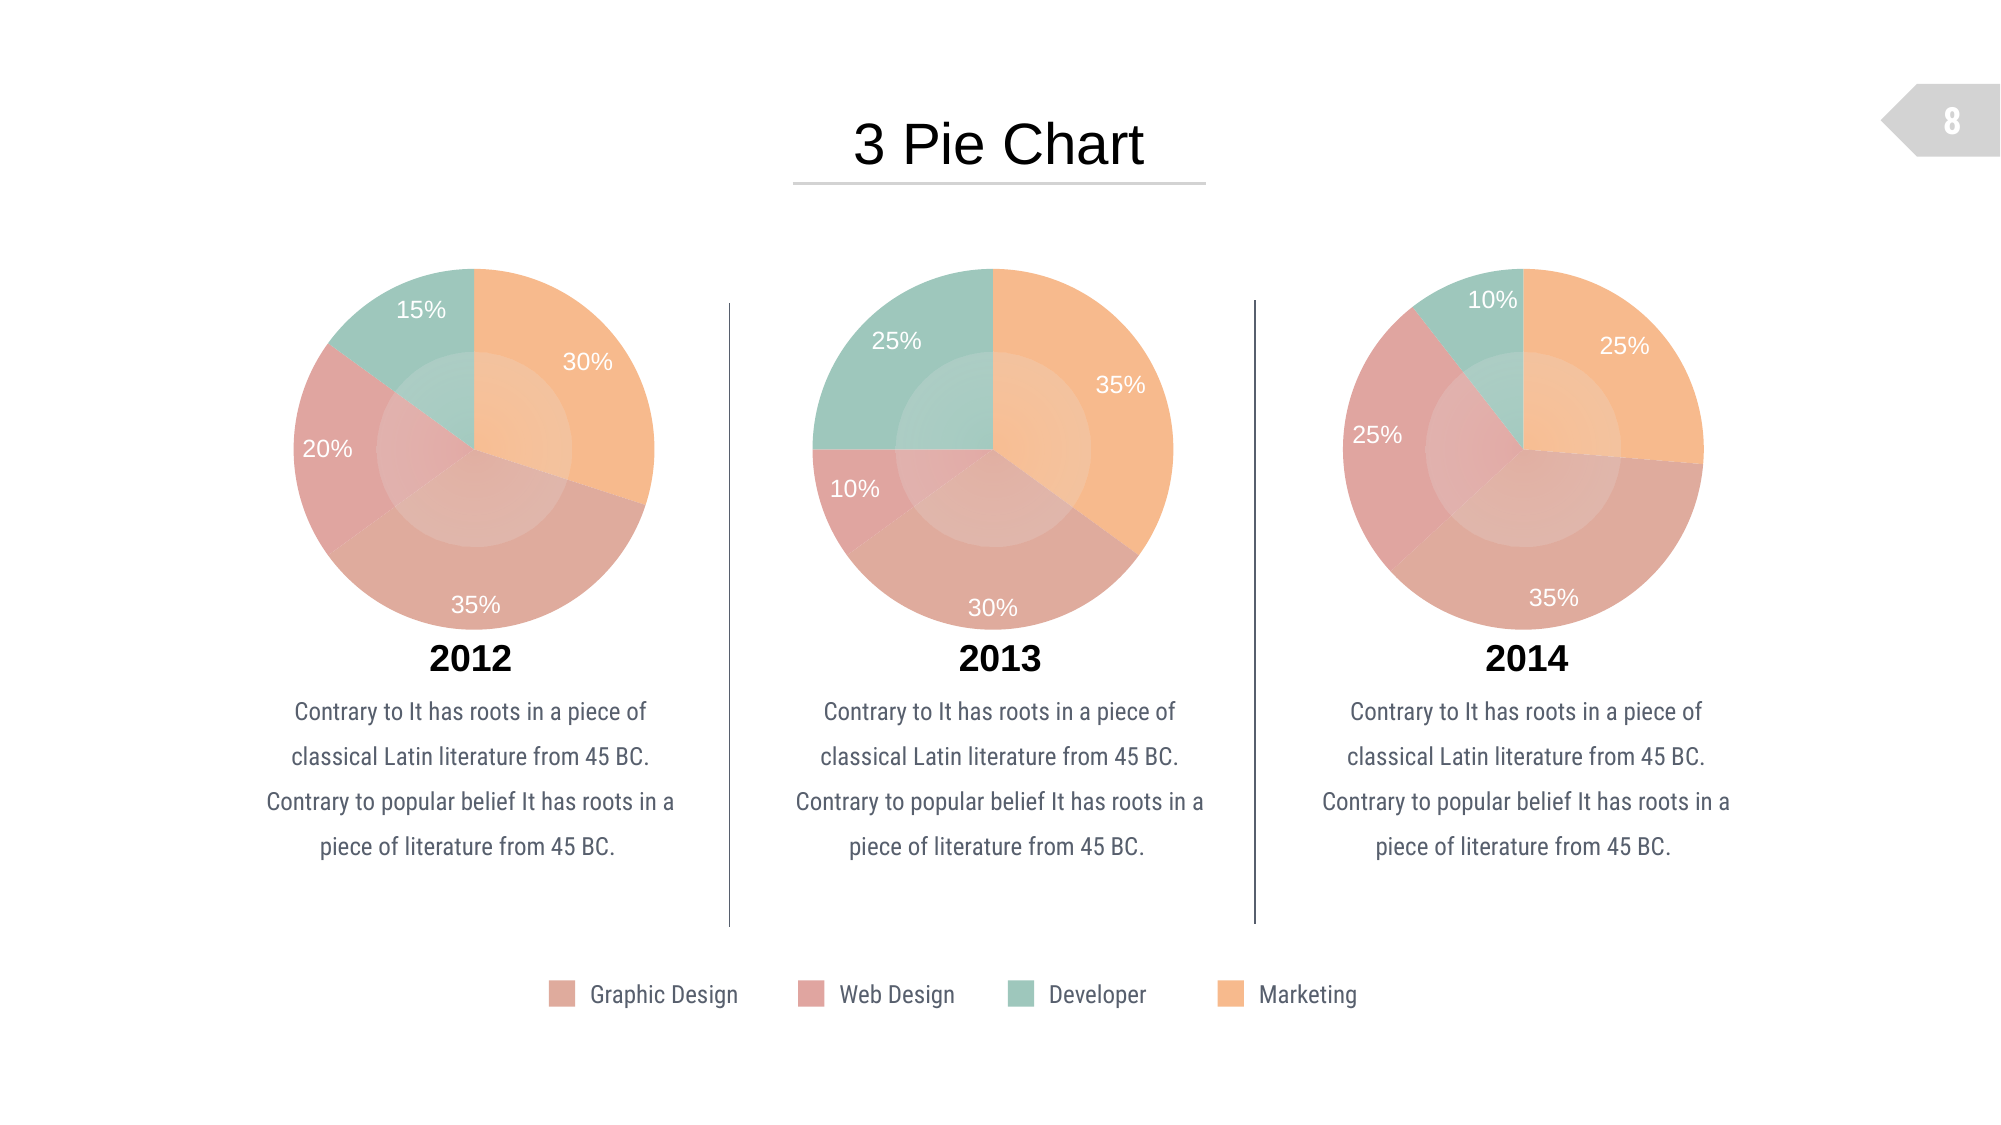

8
3 Pie Chart

### Chart

| Category | Column1 |
|---|---|
| Graphic Design | 0.3 |
| Web Design | 0.35 |
| Developer | 0.2 |
| Marketing | 0.15 |

### Chart

| Category | Column1 |
|---|---|
| Graphic Design | 0.35 |
| Web Design | 0.3 |
| Developer | 0.1 |
| Marketing | 0.25 |

### Chart

| Category | Column1 |
|---|---|
| Graphic Design | 0.25 |
| Web Design | 0.35 |
| Developer | 0.25 |
| Marketing | 0.1 |

2012
2013
2014
Contrary to It has roots in a piece of classical Latin literature from 45 BC. Contrary to popular belief It has roots in a piece of literature from 45 BC.

Contrary to It has roots in a piece of classical Latin literature from 45 BC. Contrary to popular belief It has roots in a piece of literature from 45 BC.

Contrary to It has roots in a piece of classical Latin literature from 45 BC. Contrary to popular belief It has roots in a piece of literature from 45 BC.

Graphic Design
Web Design
Developer
Marketing